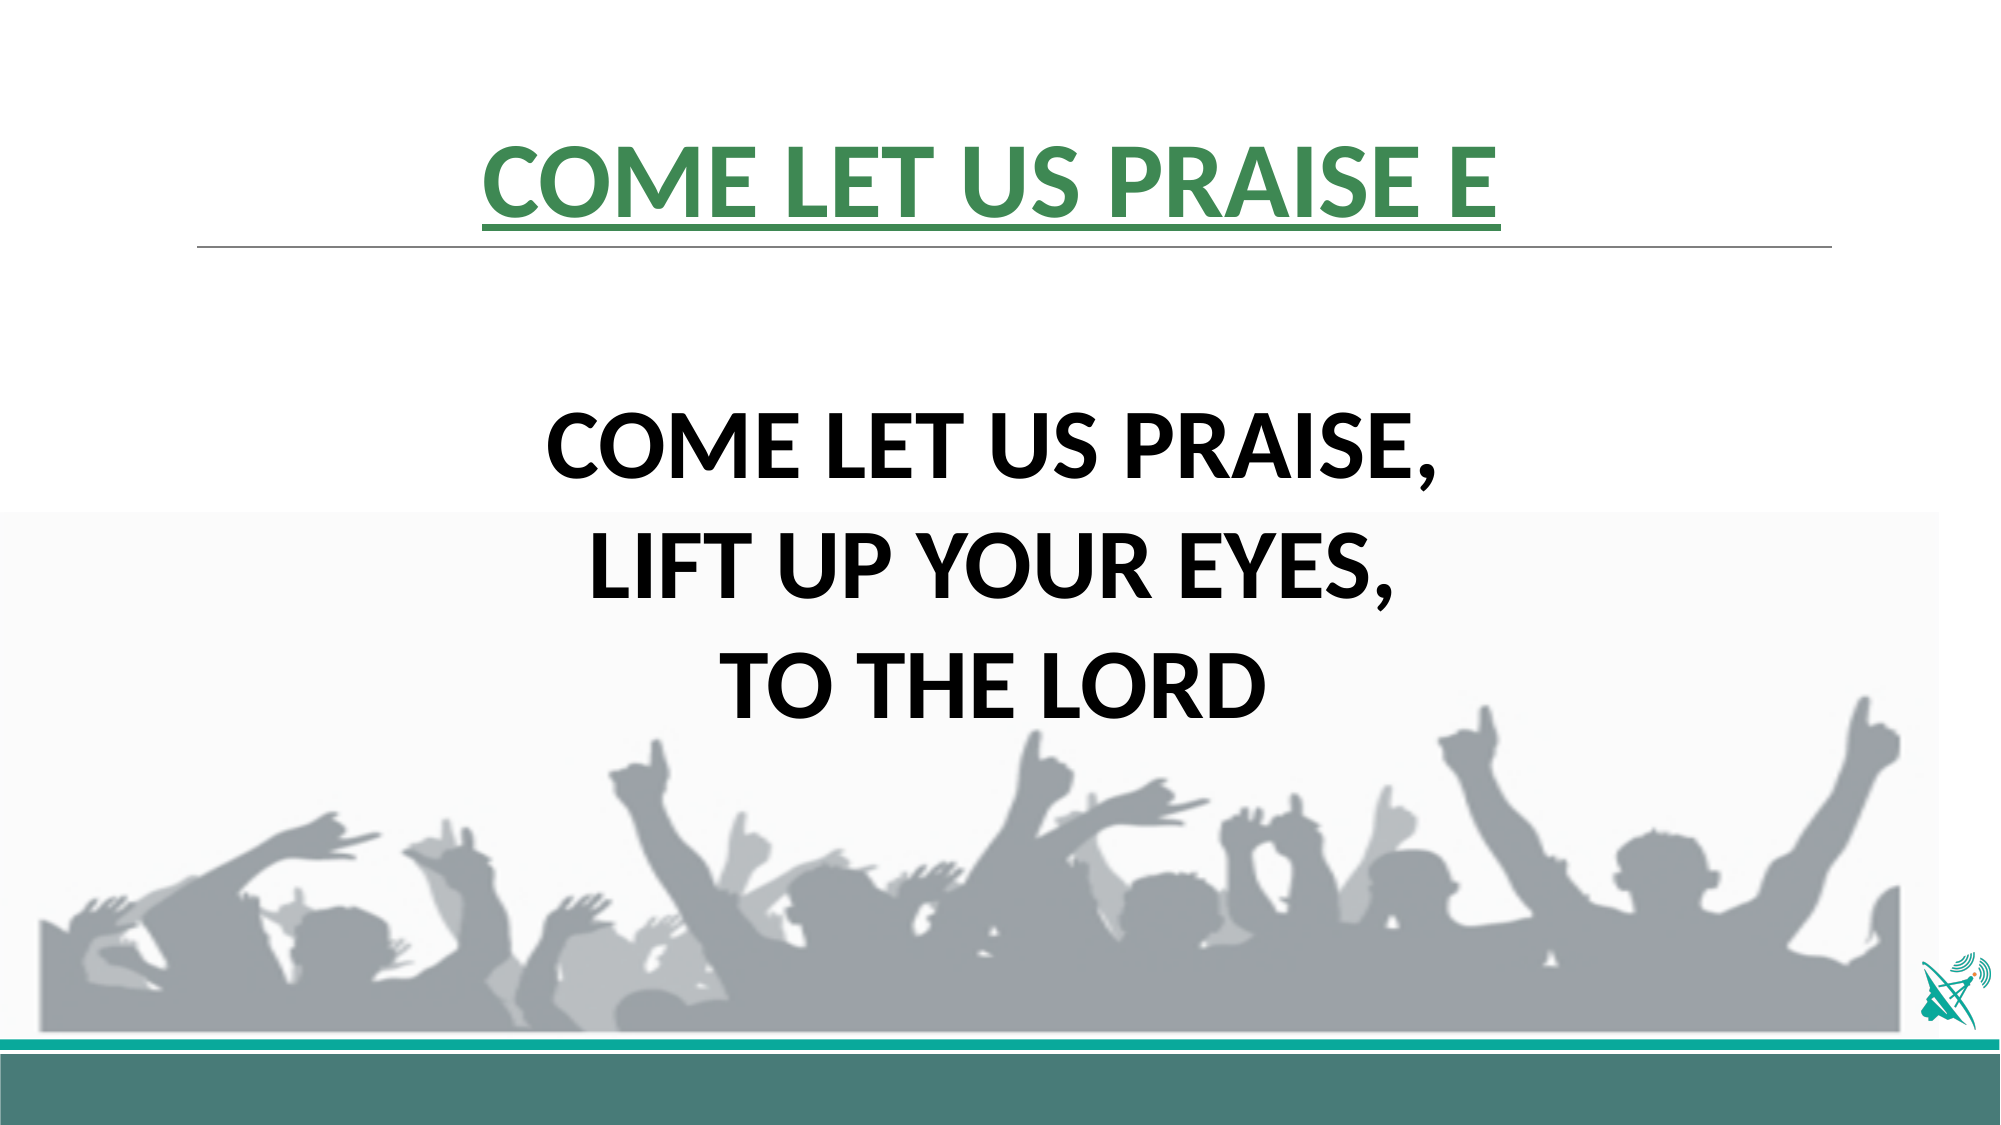

# COME LET US PRAISE E
COME LET US PRAISE,
LIFT UP YOUR EYES,
TO THE LORD